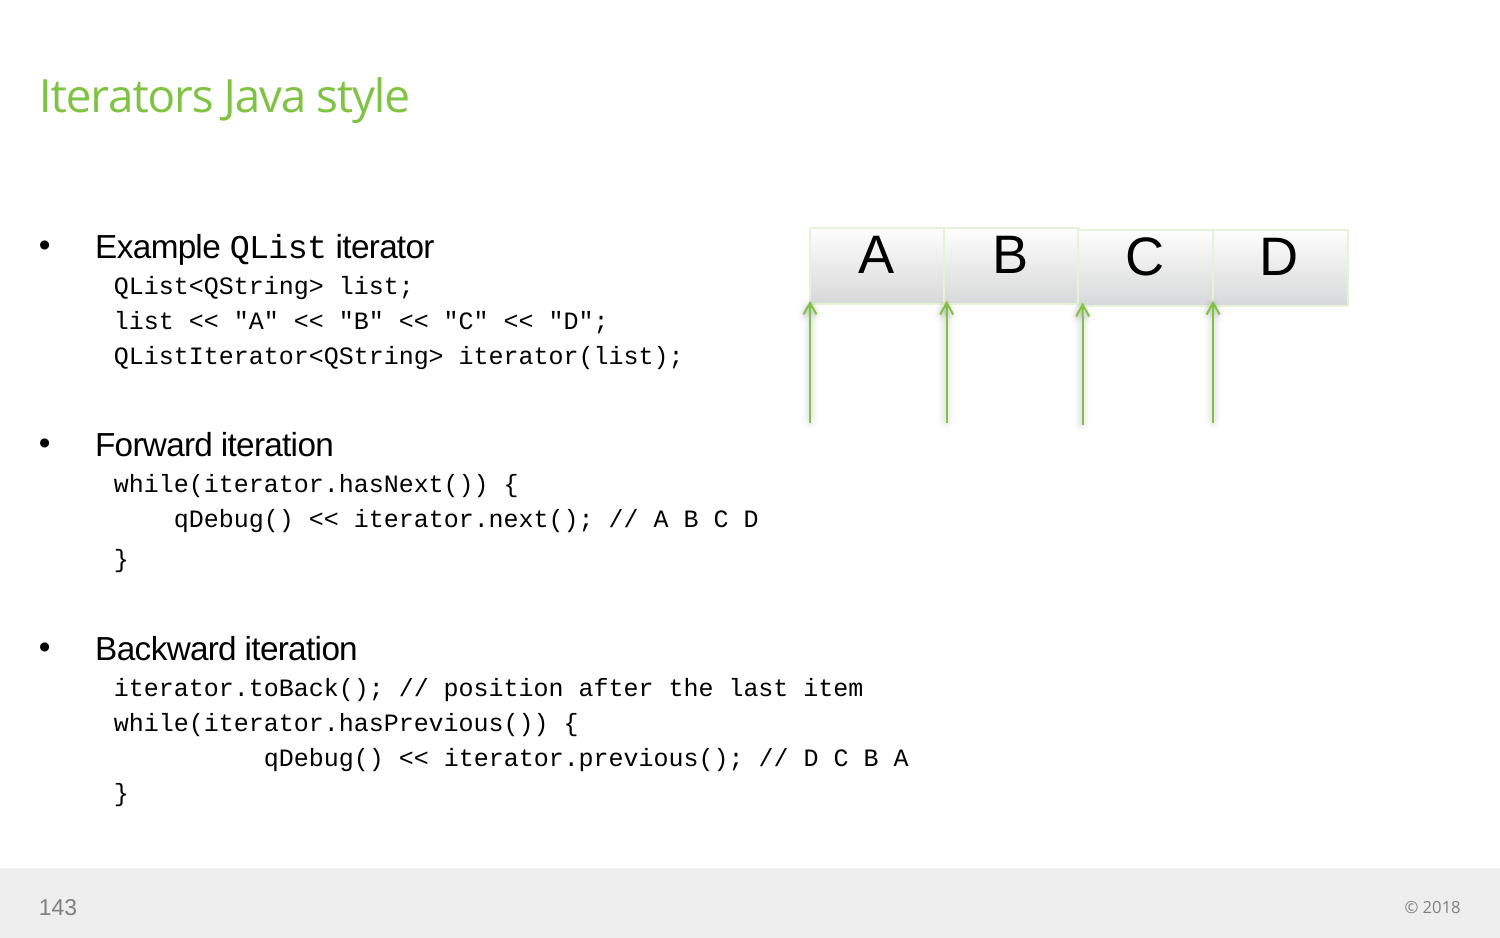

# Iterators Java style
Example QList iterator
QList<QString> list;
list << "A" << "B" << "C" << "D";
QListIterator<QString> iterator(list);

Forward iteration
while(iterator.hasNext()) {
    qDebug() << iterator.next(); // A B C D
}

Backward iteration
iterator.toBack(); // position after the last item
while(iterator.hasPrevious()) {
	qDebug() << iterator.previous(); // D C B A
}

A

B

C

D
143
© 2018